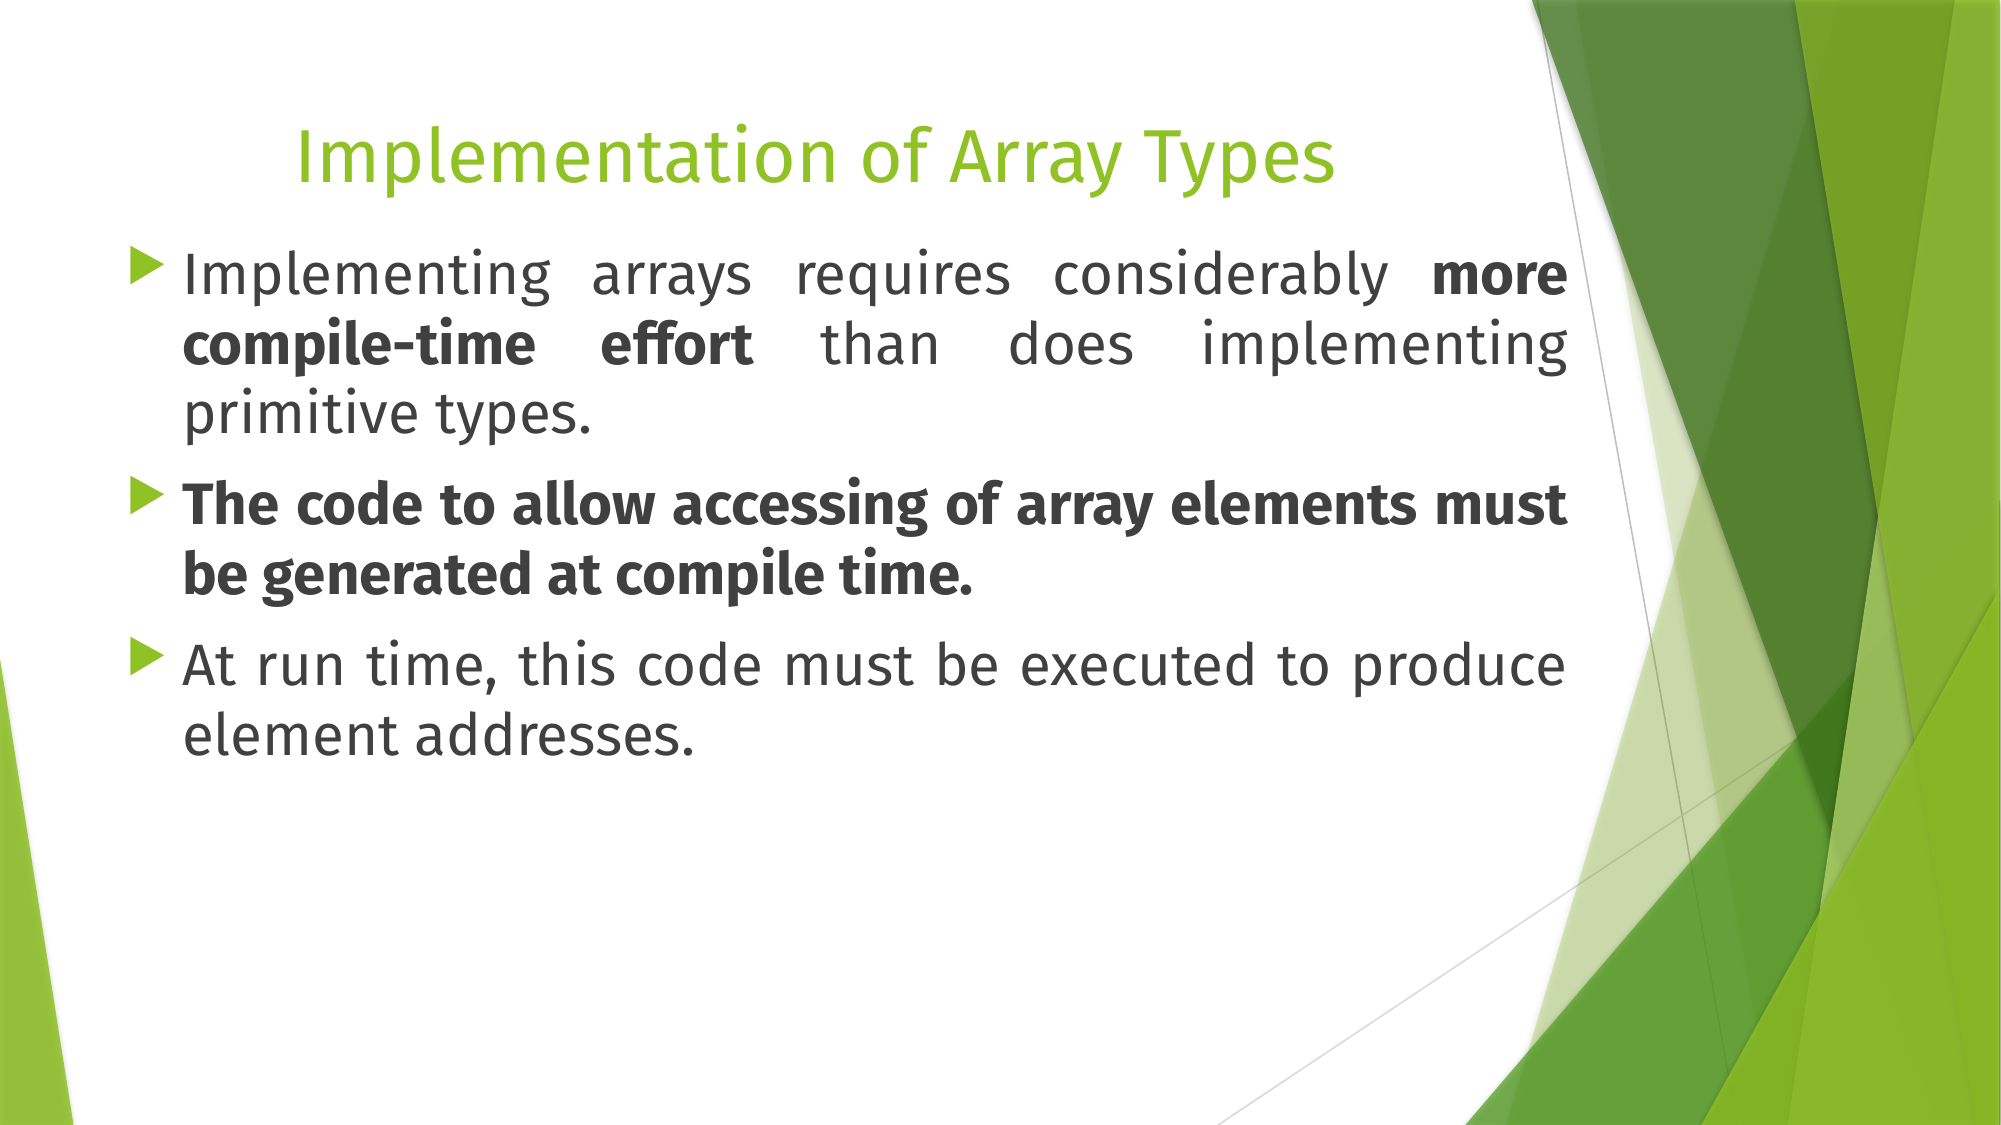

# Implementation of Array Types
Implementing arrays requires considerably more compile-time effort than does implementing primitive types.
The code to allow accessing of array elements must be generated at compile time.
At run time, this code must be executed to produce element addresses.